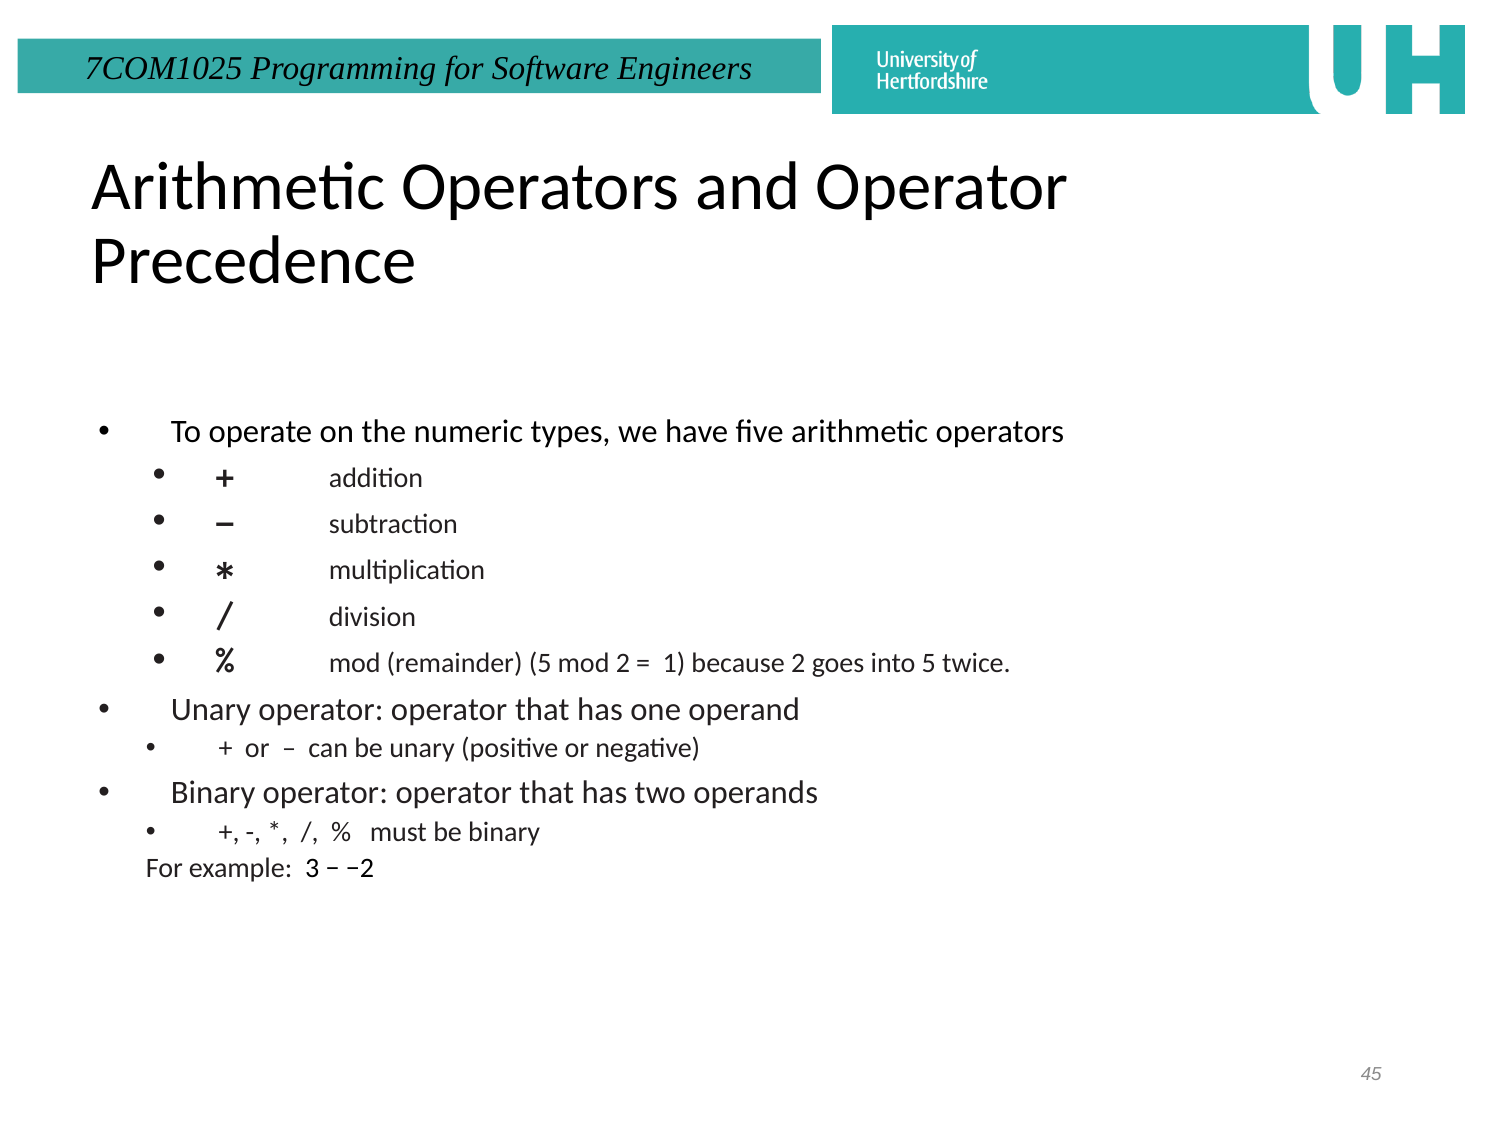

# Arithmetic Operators and Operator Precedence
To operate on the numeric types, we have five arithmetic operators
+ 	addition
- 	subtraction
* 	multiplication
/ 	division
% 	mod (remainder) (5 mod 2 =  1) because 2 goes into 5 twice.
Unary operator: operator that has one operand
+  or  –  can be unary (positive or negative)
Binary operator: operator that has two operands
+, -, *,  /,  %   must be binary
For example:  3 − −2

45